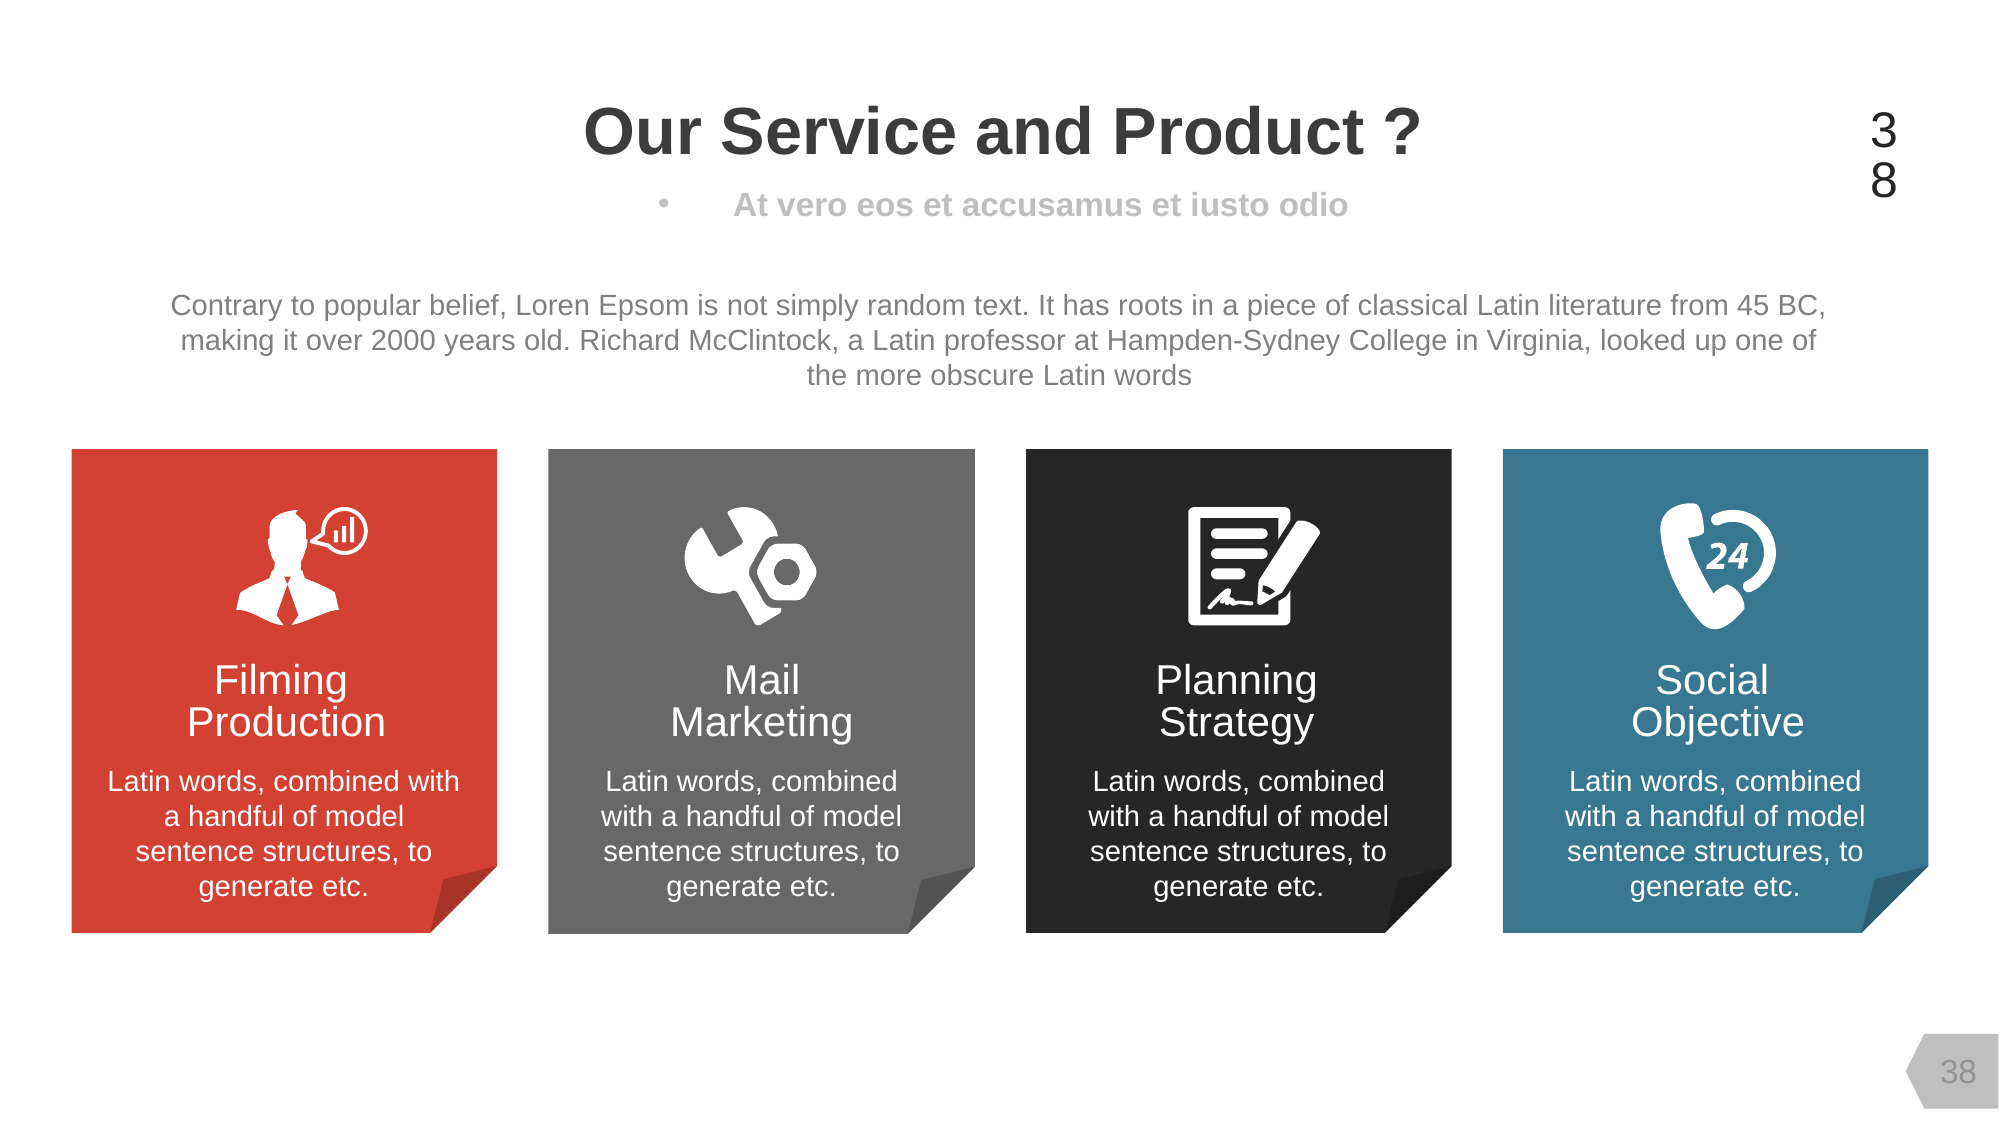

Our Service and Product ?
38
At vero eos et accusamus et iusto odio
Contrary to popular belief, Loren Epsom is not simply random text. It has roots in a piece of classical Latin literature from 45 BC, making it over 2000 years old. Richard McClintock, a Latin professor at Hampden-Sydney College in Virginia, looked up one of the more obscure Latin words

Filming
Production
Mail
Marketing
Planning
Strategy
Social
Objective
Latin words, combined with a handful of model sentence structures, to generate etc.
Latin words, combined with a handful of model sentence structures, to generate etc.
Latin words, combined with a handful of model sentence structures, to generate etc.
Latin words, combined with a handful of model sentence structures, to generate etc.